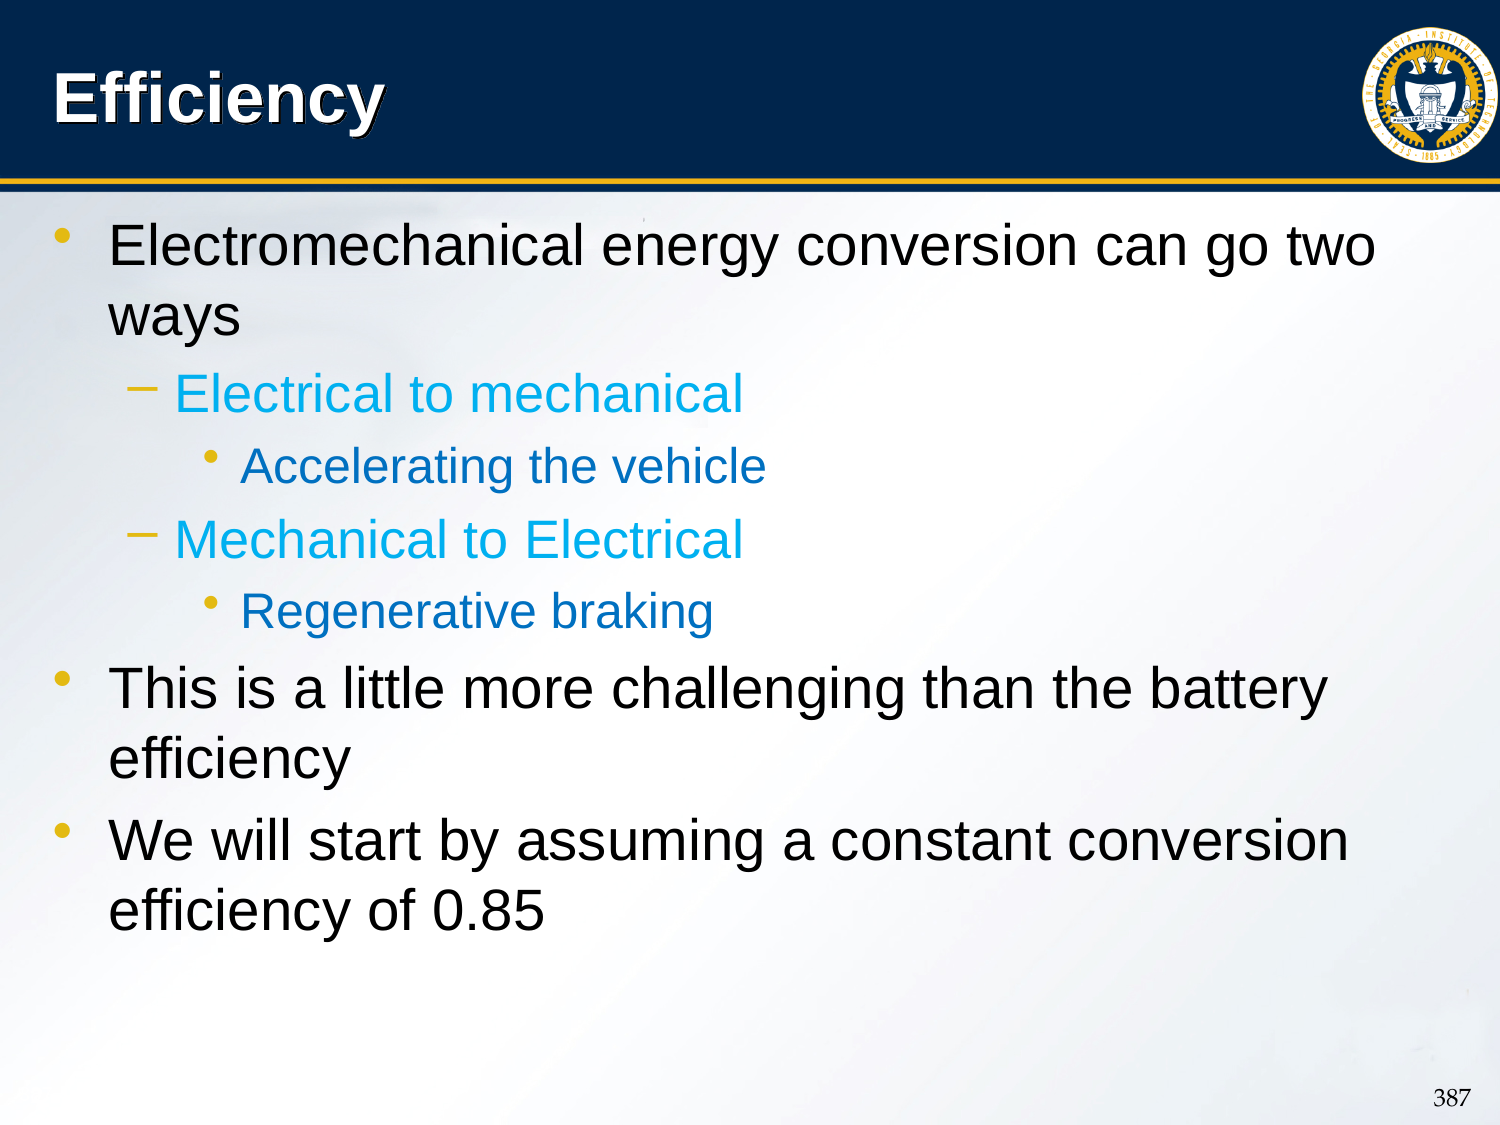

# Efficiency

Electromechanical energy conversion can go two ways
Electrical to mechanical
Accelerating the vehicle
Mechanical to Electrical
Regenerative braking
This is a little more challenging than the battery efficiency
We will start by assuming a constant conversion efficiency of 0.85